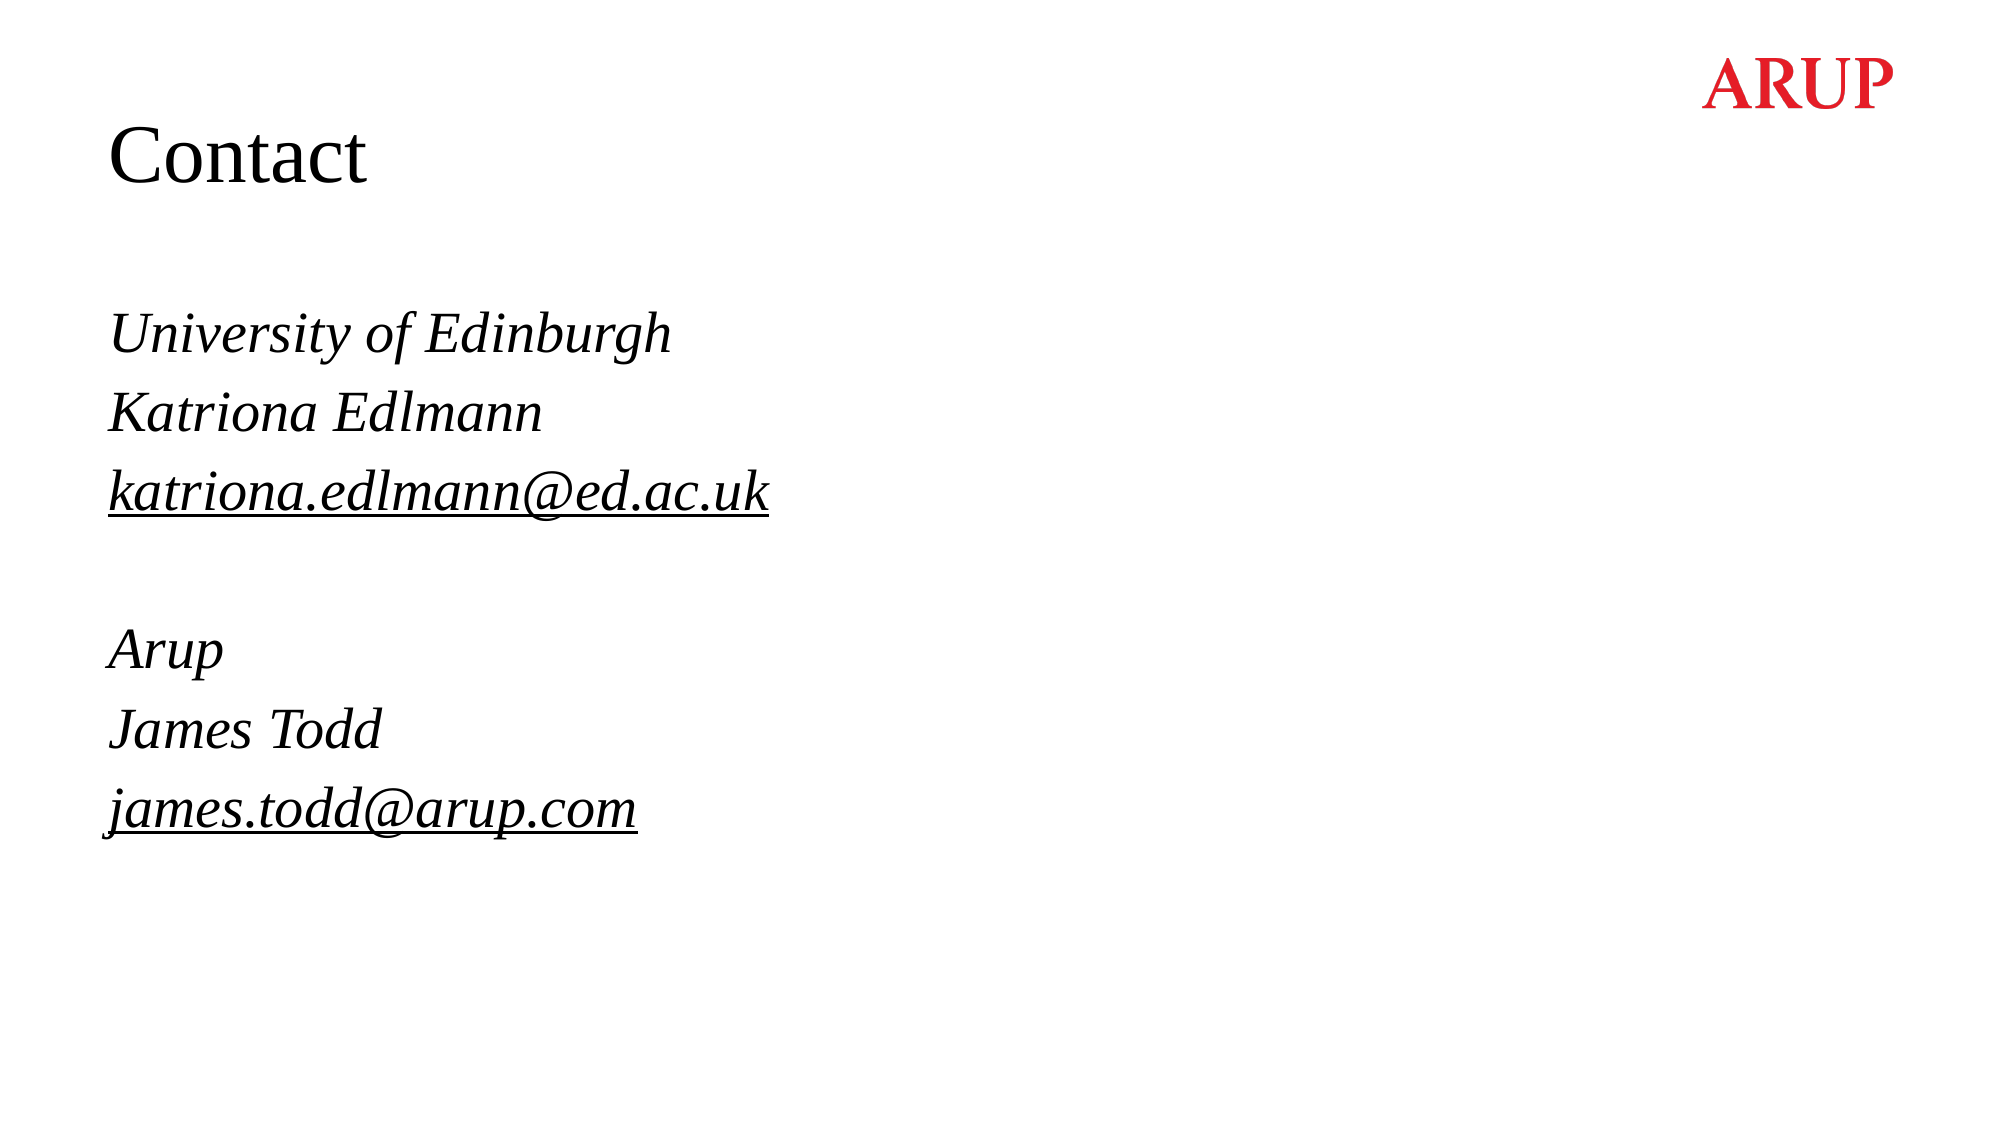

# Contact

University of Edinburgh
Katriona Edlmann
katriona.edlmann@ed.ac.uk

Arup
James Todd
james.todd@arup.com